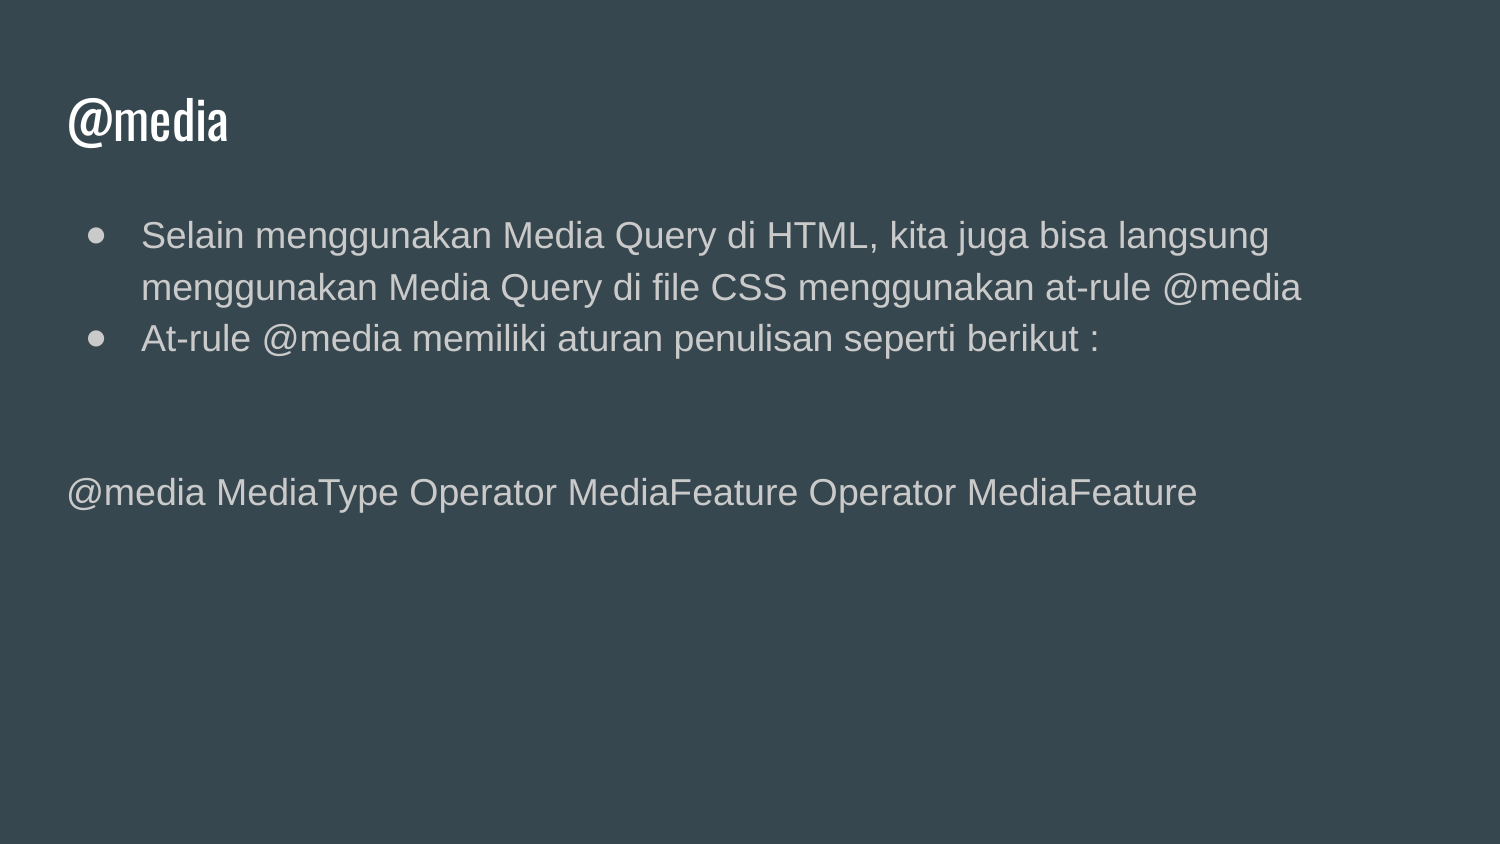

# @media
Selain menggunakan Media Query di HTML, kita juga bisa langsung menggunakan Media Query di file CSS menggunakan at-rule @media
At-rule @media memiliki aturan penulisan seperti berikut :

@media MediaType Operator MediaFeature Operator MediaFeature